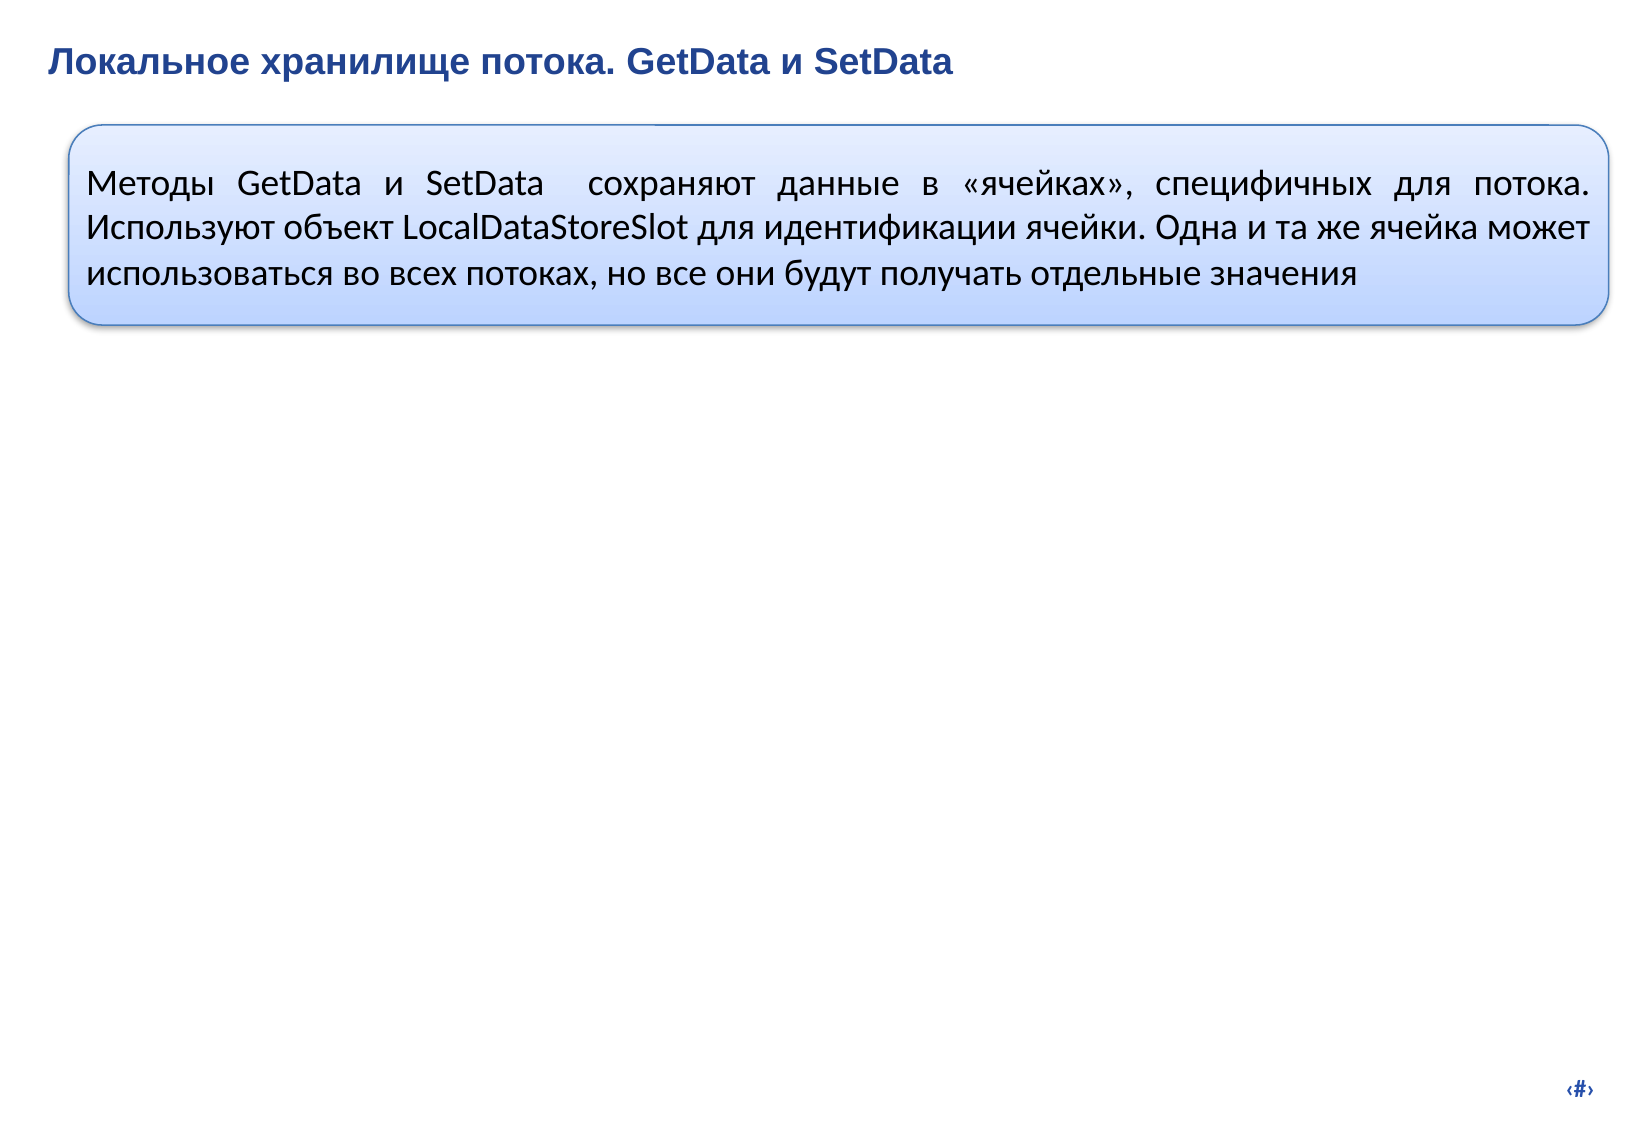

# Локальное хранилище потока. GetData и SetData

Методы GetData и SetData  сохраняют данные в «ячейках», специфичных для потока. Используют объект LocalDataStoreSlot для идентификации ячейки. Одна и та же ячейка может использоваться во всех потоках, но все они будут получать отдельные значения